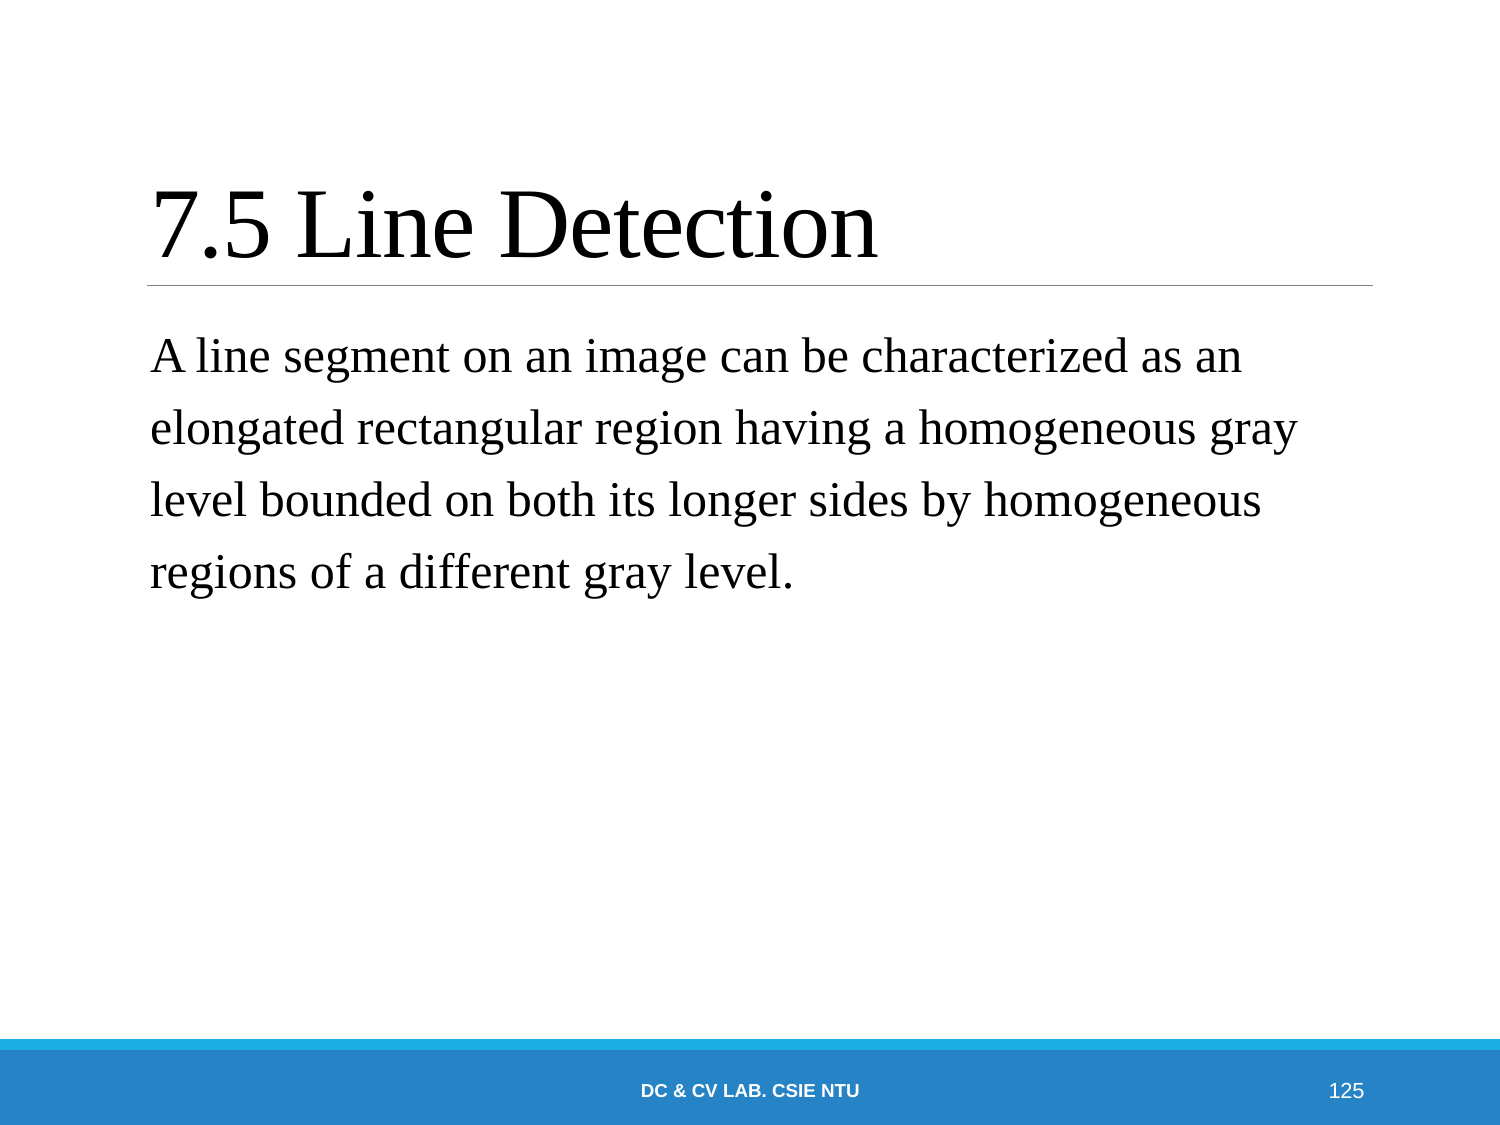

# 7.5 Line Detection
A line segment on an image can be characterized as an elongated rectangular region having a homogeneous gray level bounded on both its longer sides by homogeneous regions of a different gray level.
DC & CV Lab. CSIE NTU
125